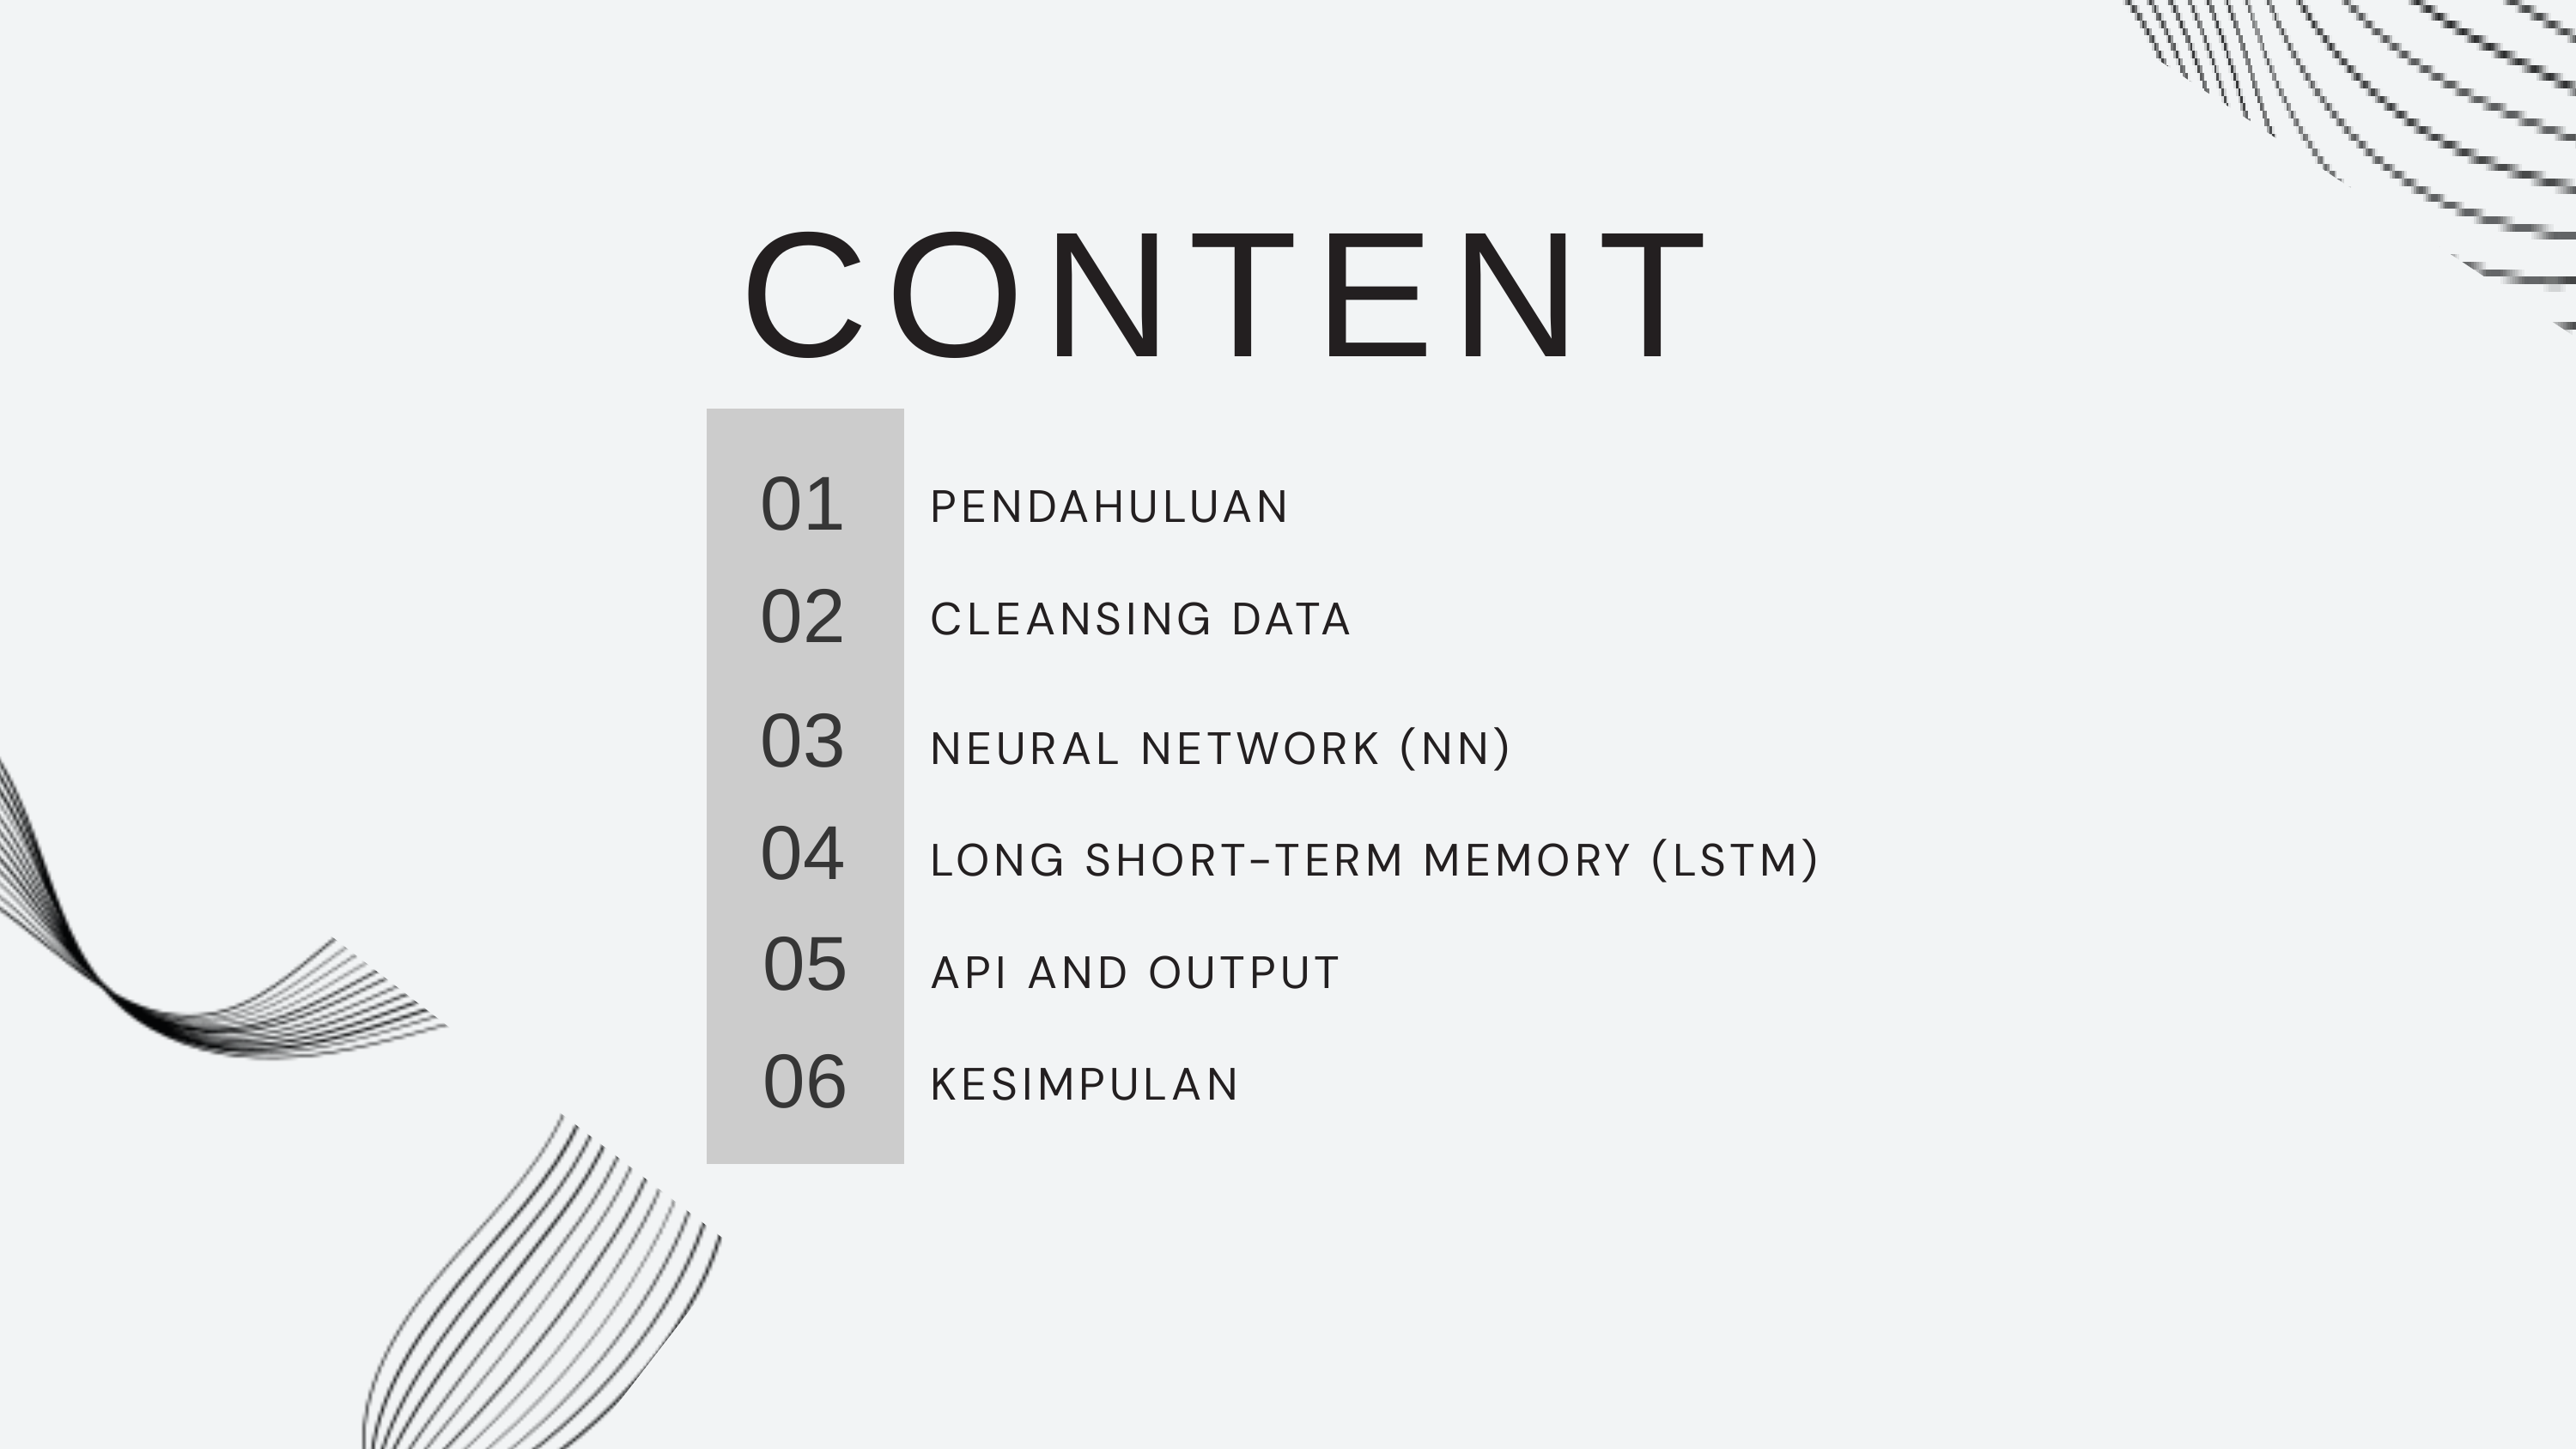

CONTENT

01
PENDAHULUAN
02
CLEANSING DATA
03
NEURAL NETWORK (NN)

04
LONG SHORT-TERM MEMORY (LSTM)
05
API AND OUTPUT
06
KESIMPULAN